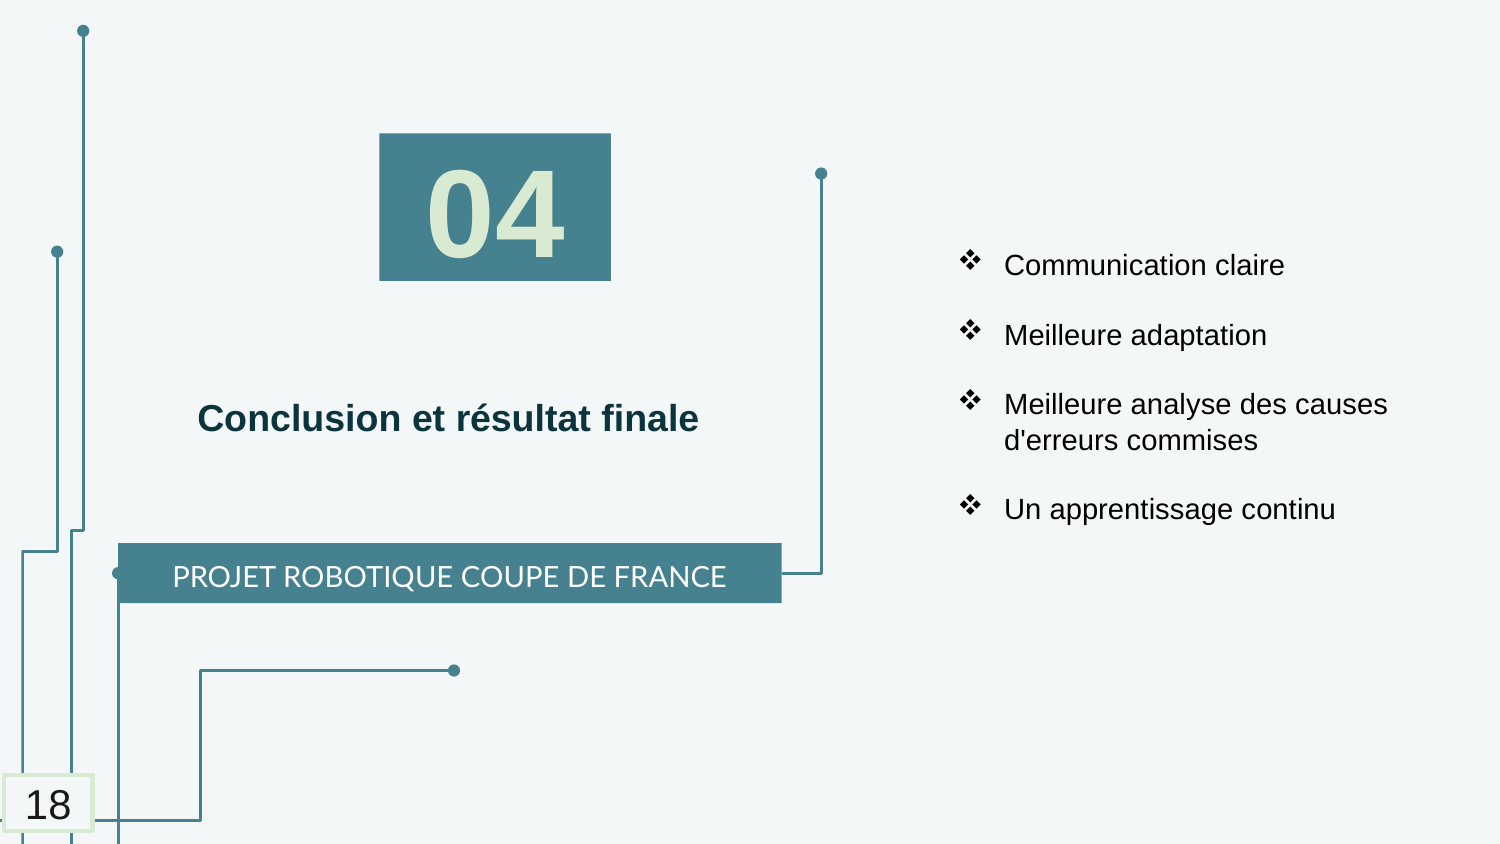

04
Communication claire

Meilleure adaptation

Meilleure analyse des causes d'erreurs commises

Un apprentissage continu

# Conclusion et résultat finale
PROJET ROBOTIQUE COUPE DE FRANCE
18